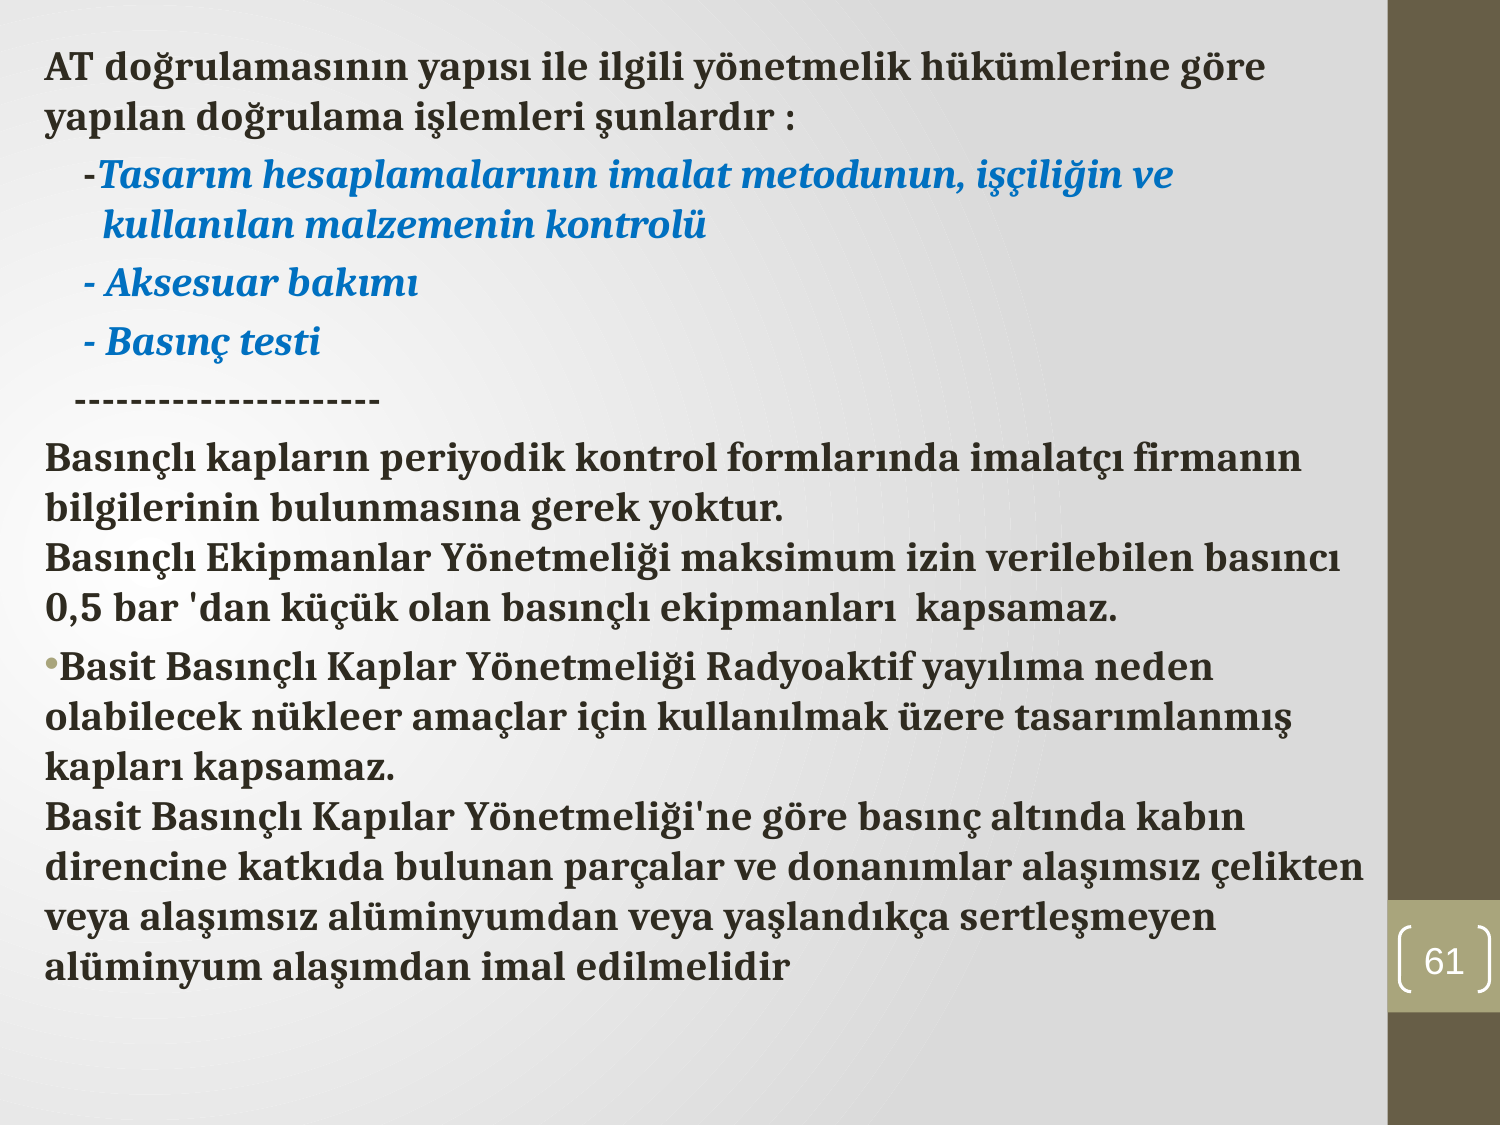

AT doğrulamasının yapısı ile ilgili yönetmelik hükümlerine göre yapılan doğrulama işlemleri şunlardır :
 -Tasarım hesaplamalarının imalat metodunun, işçiliğin ve kullanılan malzemenin kontrolü
 - Aksesuar bakımı
 - Basınç testi
----------------------
Basınçlı kapların periyodik kontrol formlarında imalatçı firmanın bilgilerinin bulunmasına gerek yoktur.
Basınçlı Ekipmanlar Yönetmeliği maksimum izin verilebilen basıncı 0,5 bar 'dan küçük olan basınçlı ekipmanları  kapsamaz.
Basit Basınçlı Kaplar Yönetmeliği Radyoaktif yayılıma neden olabilecek nükleer amaçlar için kullanılmak üzere tasarımlanmış kapları kapsamaz.
Basit Basınçlı Kapılar Yönetmeliği'ne göre basınç altında kabın direncine katkıda bulunan parçalar ve donanımlar alaşımsız çelikten veya alaşımsız alüminyumdan veya yaşlandıkça sertleşmeyen alüminyum alaşımdan imal edilmelidir
61